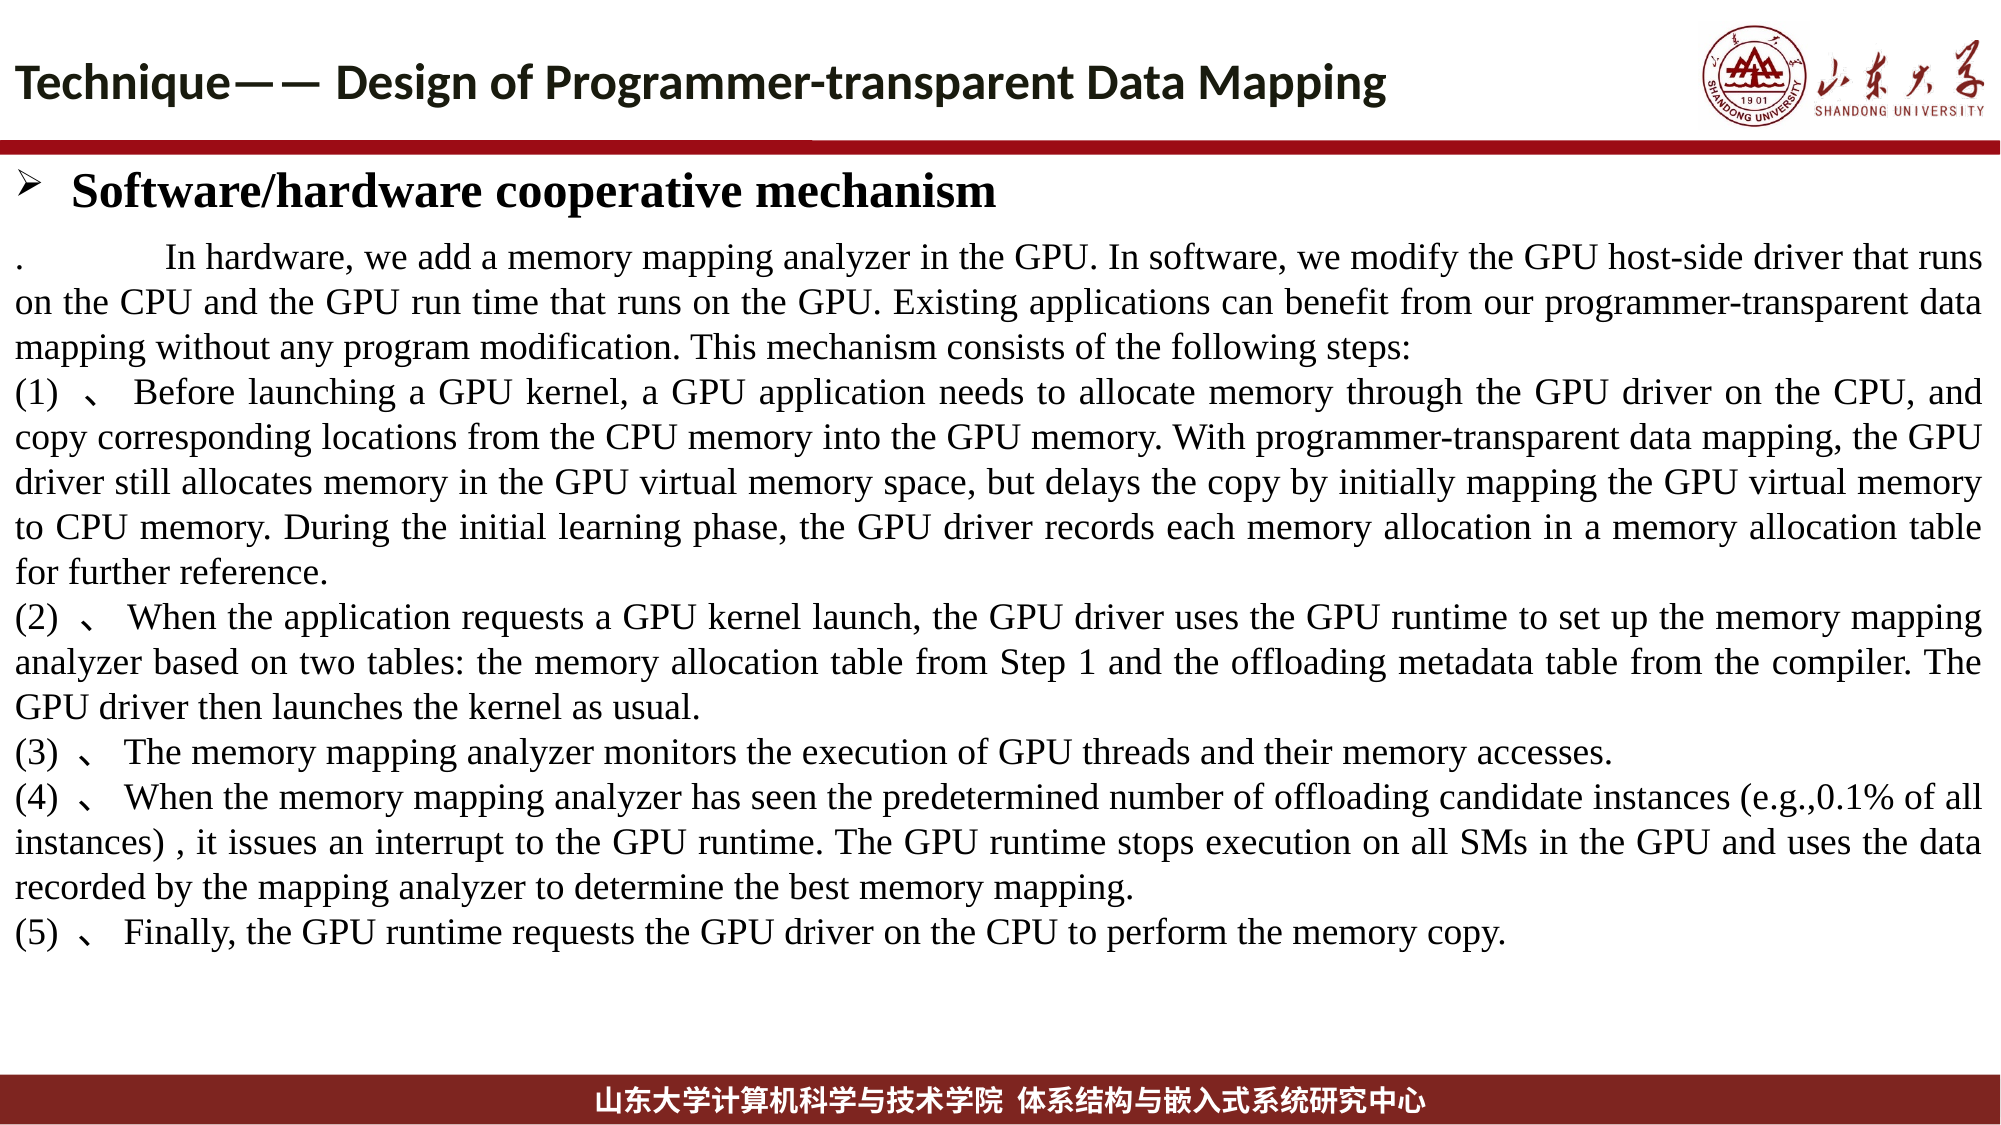

# Technique—— Design of Programmer-transparent Data Mapping
 Software/hardware cooperative mechanism
.	In hardware, we add a memory mapping analyzer in the GPU. In software, we modify the GPU host-side driver that runs on the CPU and the GPU run time that runs on the GPU. Existing applications can benefit from our programmer-transparent data mapping without any program modification. This mechanism consists of the following steps:
(1) 、Before launching a GPU kernel, a GPU application needs to allocate memory through the GPU driver on the CPU, and copy corresponding locations from the CPU memory into the GPU memory. With programmer-transparent data mapping, the GPU driver still allocates memory in the GPU virtual memory space, but delays the copy by initially mapping the GPU virtual memory to CPU memory. During the initial learning phase, the GPU driver records each memory allocation in a memory allocation table for further reference.
(2) 、When the application requests a GPU kernel launch, the GPU driver uses the GPU runtime to set up the memory mapping analyzer based on two tables: the memory allocation table from Step 1 and the offloading metadata table from the compiler. The GPU driver then launches the kernel as usual.
(3) 、The memory mapping analyzer monitors the execution of GPU threads and their memory accesses.
(4) 、When the memory mapping analyzer has seen the predetermined number of offloading candidate instances (e.g.,0.1% of all instances) , it issues an interrupt to the GPU runtime. The GPU runtime stops execution on all SMs in the GPU and uses the data recorded by the mapping analyzer to determine the best memory mapping.
(5) 、Finally, the GPU runtime requests the GPU driver on the CPU to perform the memory copy.